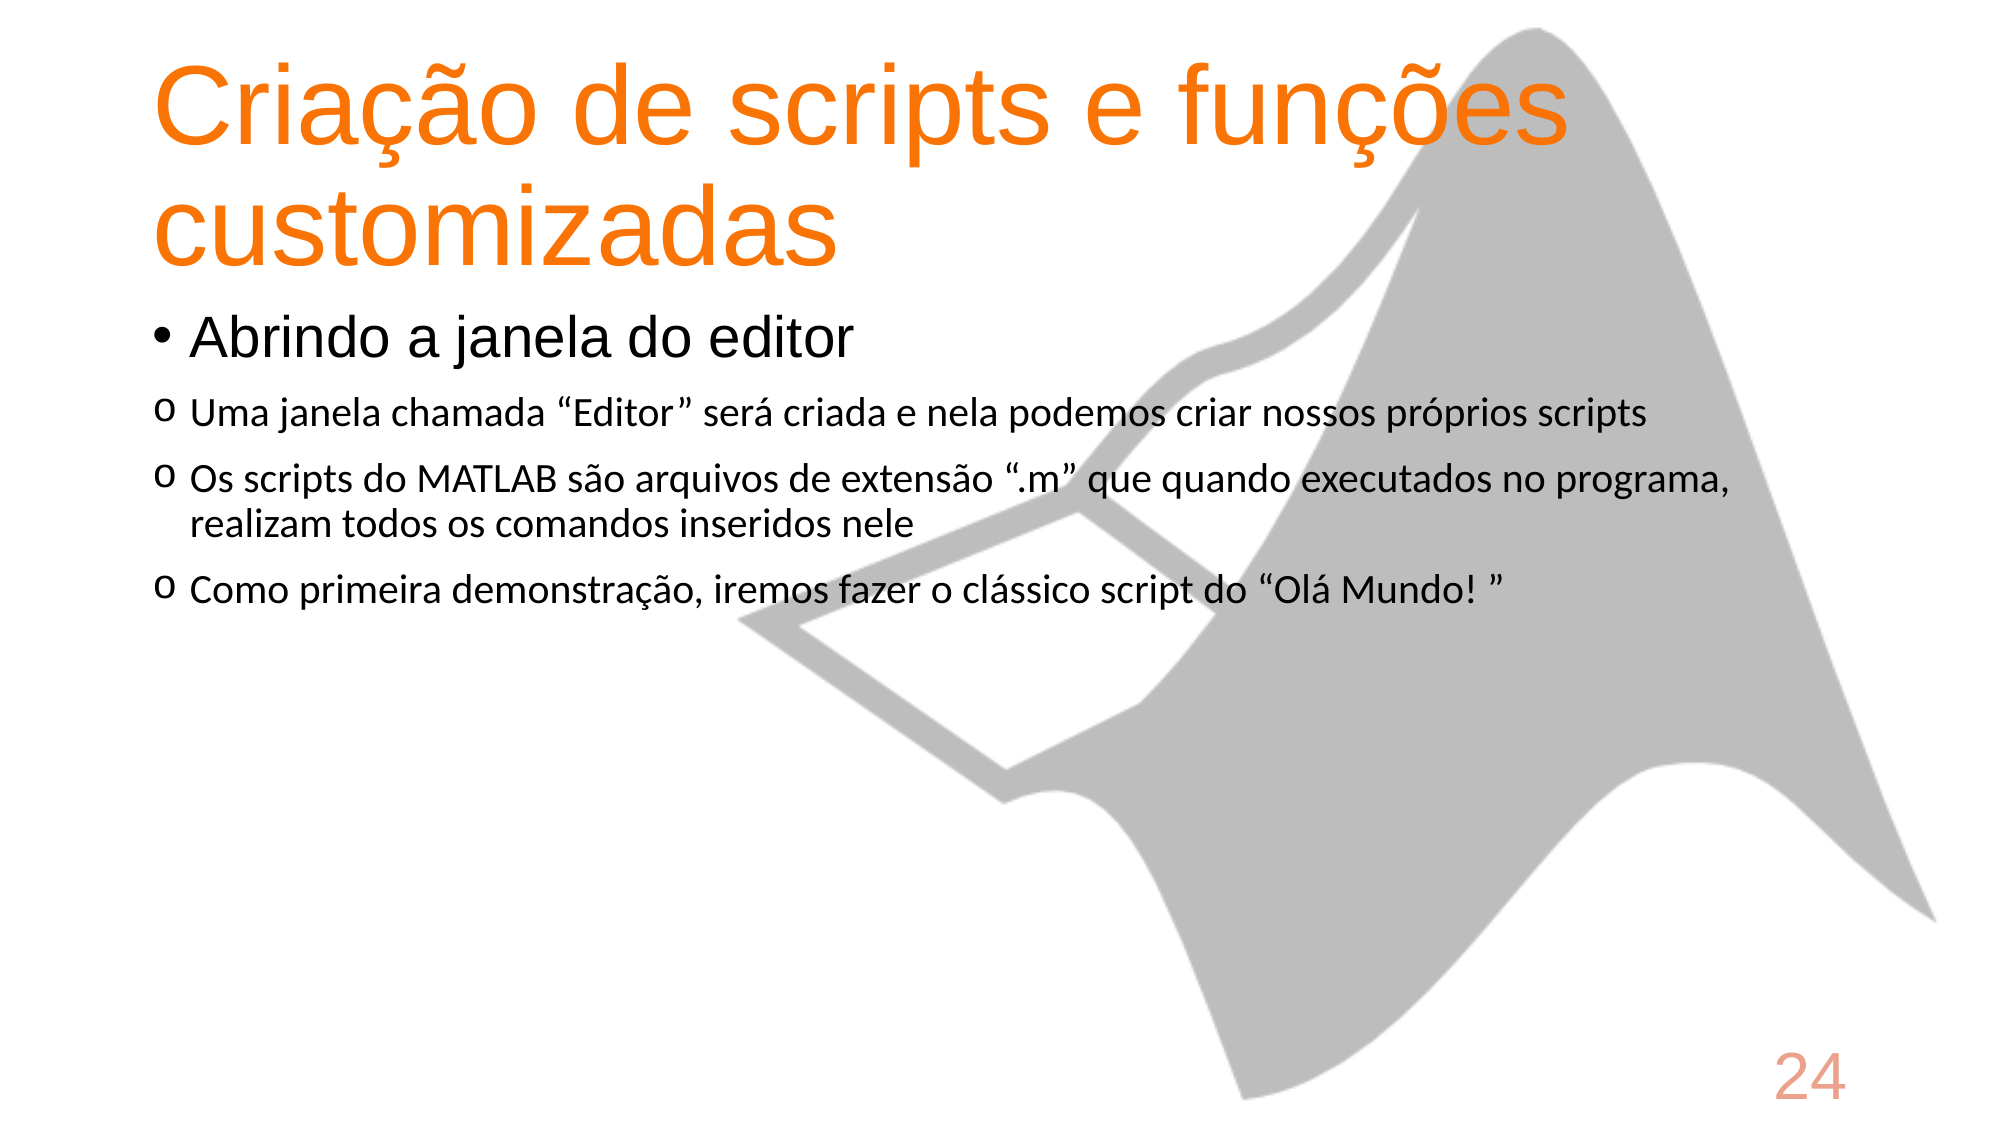

# Criação de scripts e funções customizadas
Abrindo a janela do editor
Uma janela chamada “Editor” será criada e nela podemos criar nossos próprios scripts
Os scripts do MATLAB são arquivos de extensão “.m” que quando executados no programa, realizam todos os comandos inseridos nele
Como primeira demonstração, iremos fazer o clássico script do “Olá Mundo! ”

24